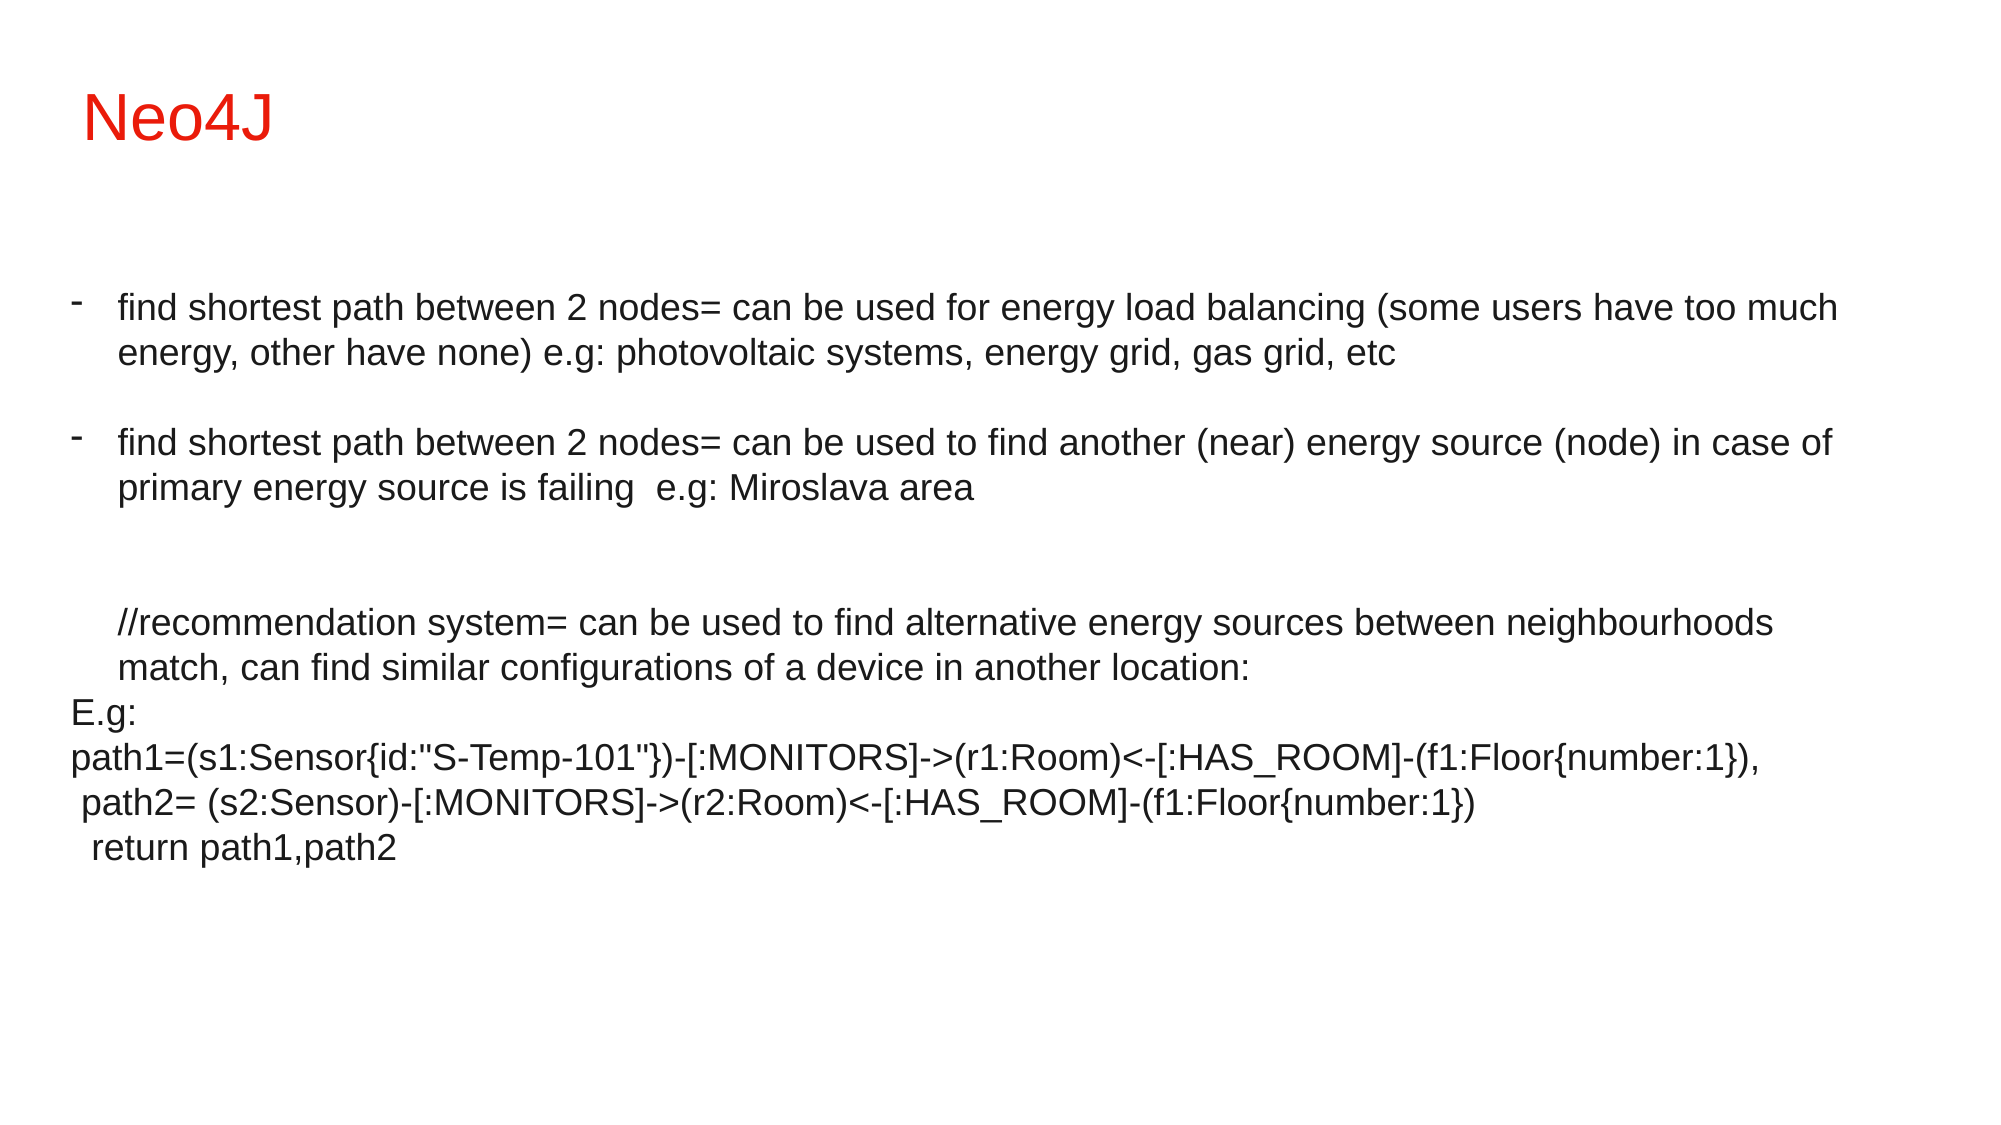

# Neo4J

find shortest path between 2 nodes= can be used for energy load balancing (some users have too much energy, other have none) e.g: photovoltaic systems, energy grid, gas grid, etc
find shortest path between 2 nodes= can be used to find another (near) energy source (node) in case of primary energy source is failing  e.g: Miroslava area
//recommendation system= can be used to find alternative energy sources between neighbourhoods
match, can find similar configurations of a device in another location:
E.g:
path1=(s1:Sensor{id:"S-Temp-101"})-[:MONITORS]->(r1:Room)<-[:HAS_ROOM]-(f1:Floor{number:1}),
 path2= (s2:Sensor)-[:MONITORS]->(r2:Room)<-[:HAS_ROOM]-(f1:Floor{number:1})
  return path1,path2